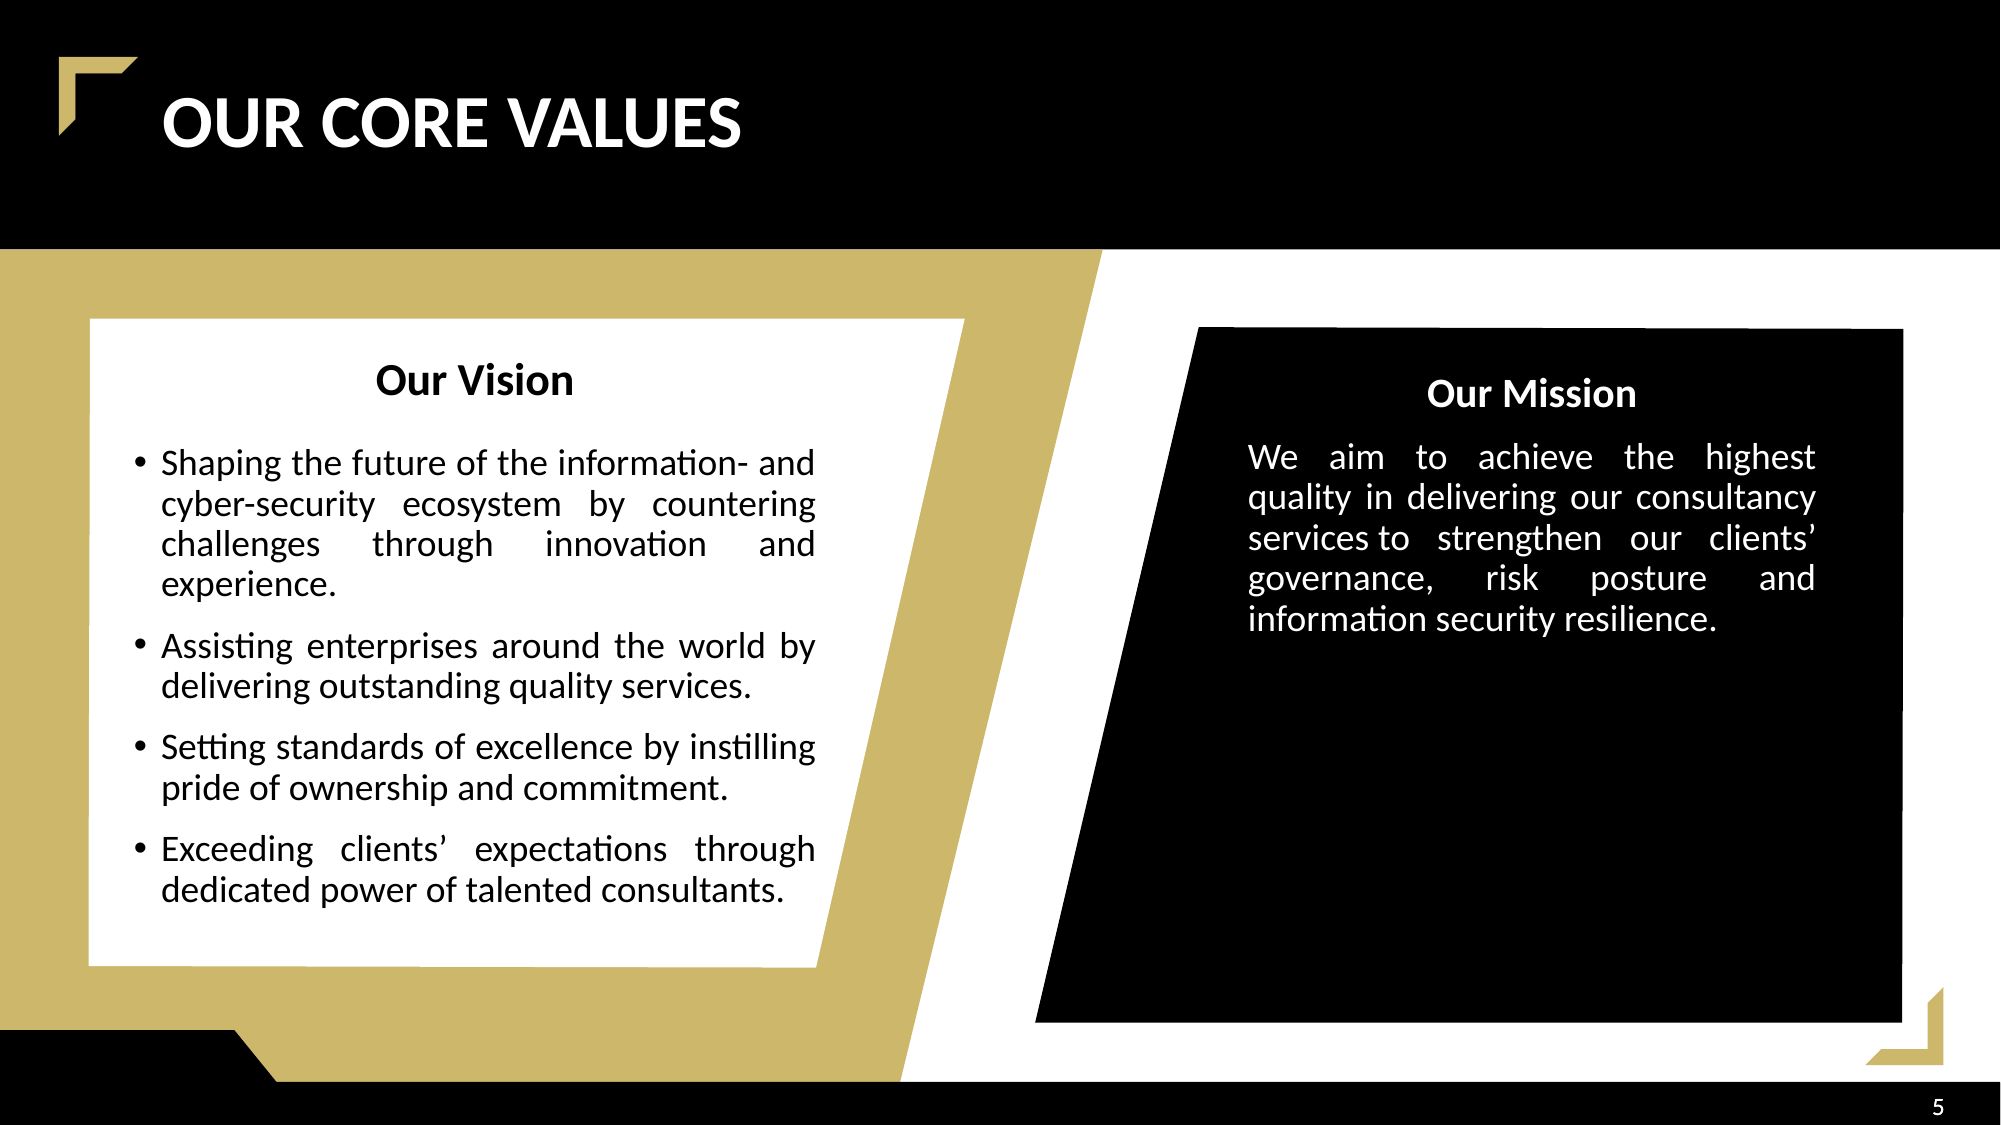

OUR CORE VALUES

Our Vision
Shaping the future of the information- and cyber-security ecosystem by countering challenges through innovation and experience.
Assisting enterprises around the world by delivering outstanding quality services.
Setting standards of excellence by instilling pride of ownership and commitment.
Exceeding clients’ expectations through dedicated power of talented consultants.
Our Mission
We aim to achieve the highest quality in delivering our consultancy services to strengthen our clients’ governance, risk posture and information security resilience.

5